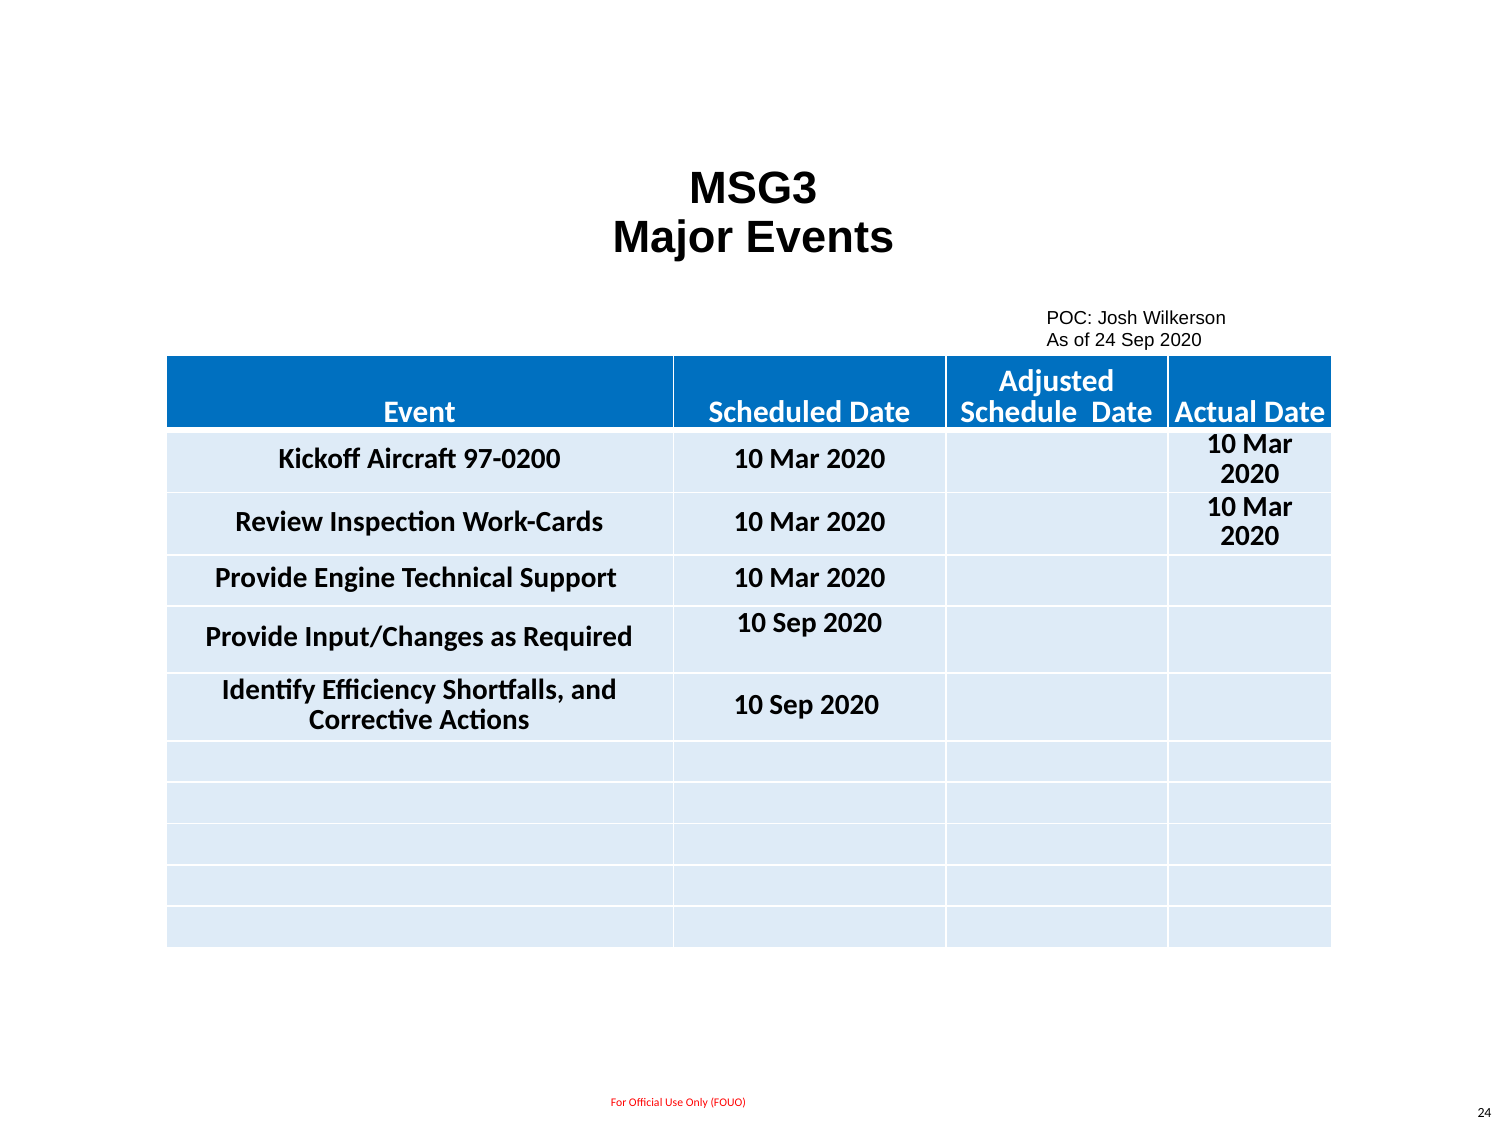

# MSG3 Major Events
POC: Josh Wilkerson
As of 24 Sep 2020
| Event | Scheduled Date | Adjusted Schedule Date | Actual Date |
| --- | --- | --- | --- |
| Kickoff Aircraft 97-0200 | 10 Mar 2020 |  | 10 Mar 2020 |
| Review Inspection Work-Cards | 10 Mar 2020 |  | 10 Mar 2020 |
| Provide Engine Technical Support | 10 Mar 2020 |  |  |
| Provide Input/Changes as Required | 10 Sep 2020 |  |  |
| Identify Efficiency Shortfalls, and Corrective Actions | 10 Sep 2020 |  |  |
|  |  |  |  |
|  |  |  |  |
|  |  |  |  |
|  |  |  |  |
|  |  |  |  |